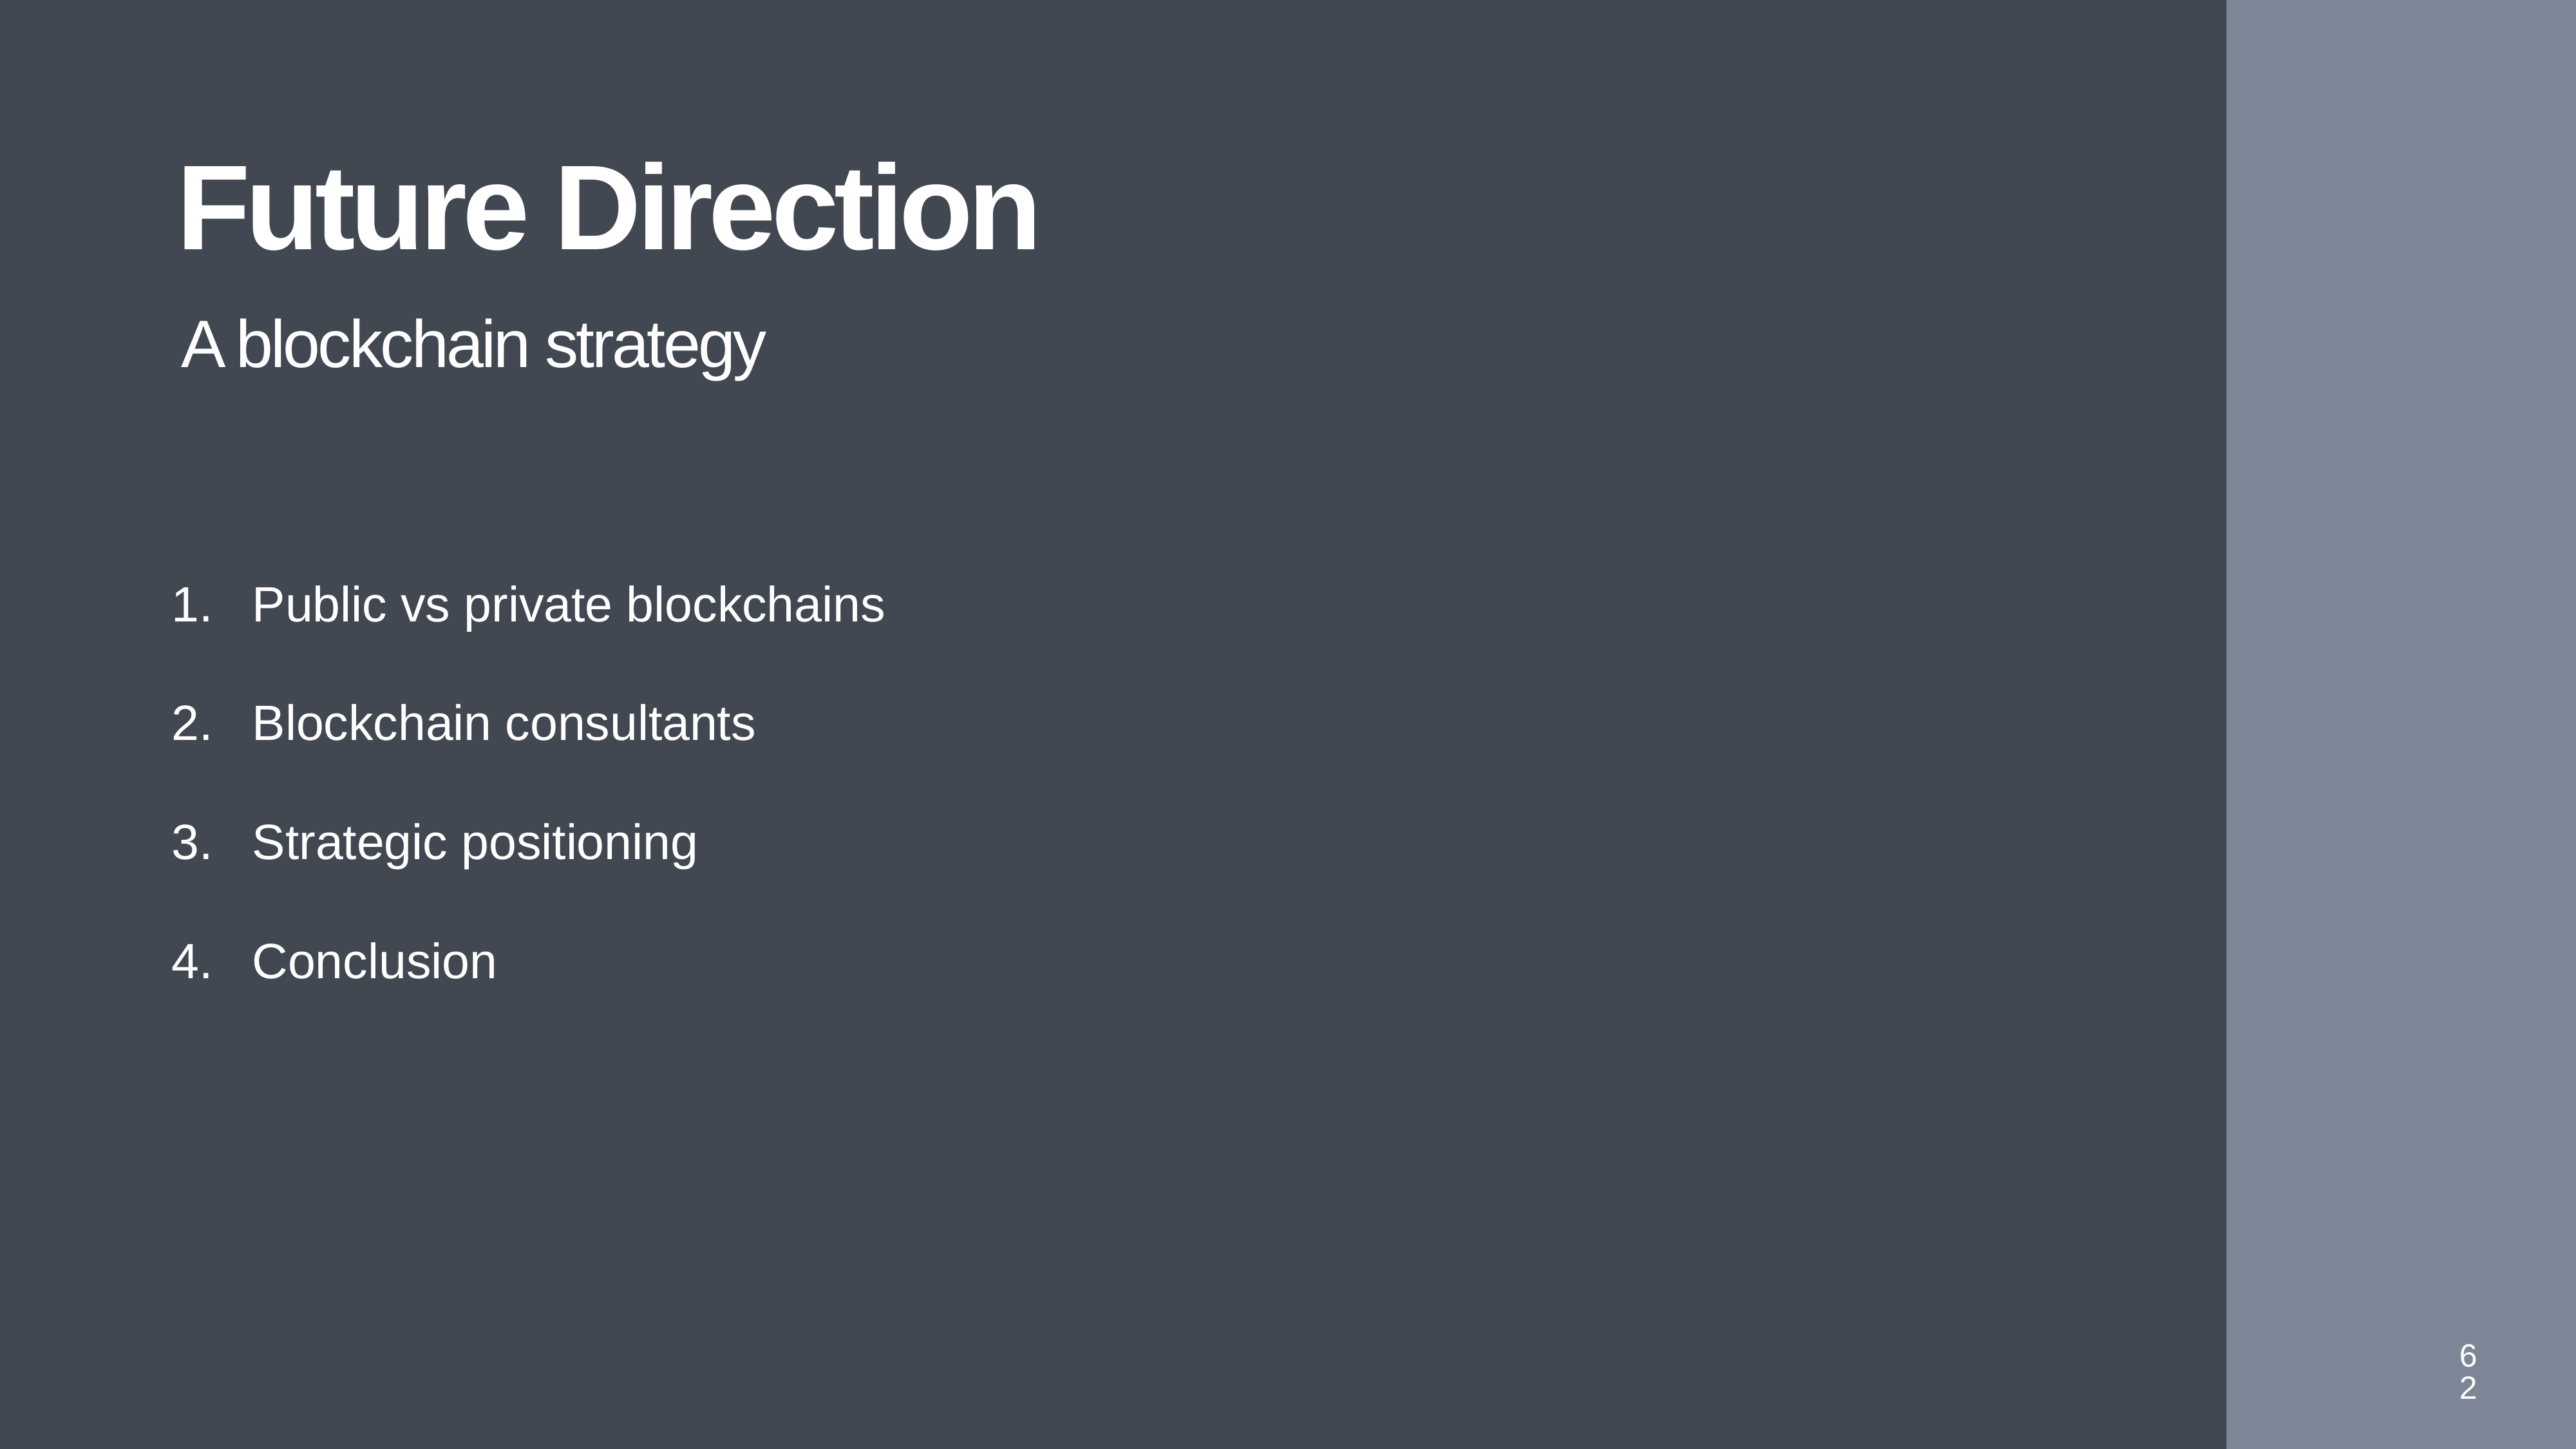

# Future Direction
A blockchain strategy
Public vs private blockchains

Blockchain consultants

Strategic positioning

Conclusion
62